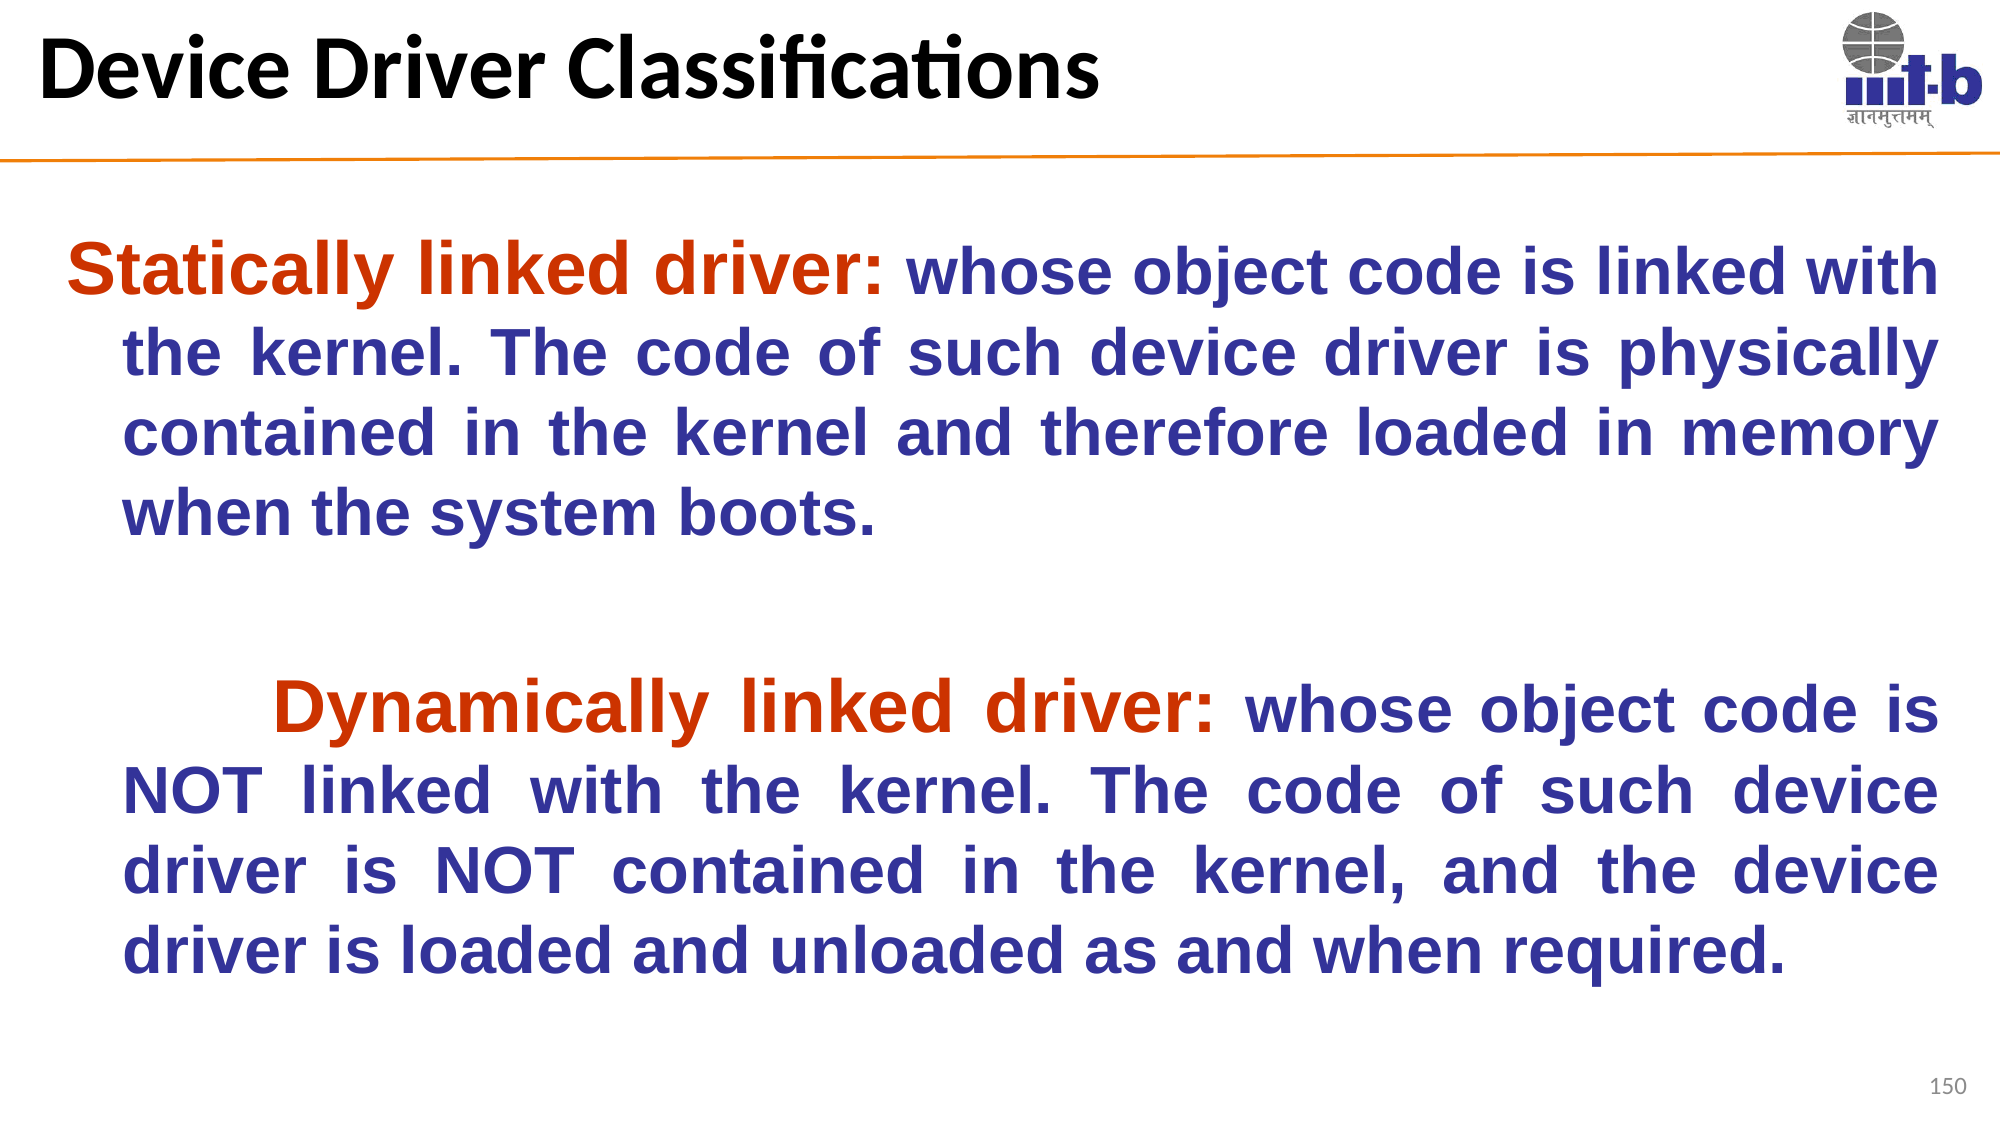

# Device Driver Classifications
Statically linked driver: whose object code is linked with the kernel. The code of such device driver is physically contained in the kernel and therefore loaded in memory when the system boots.

		Dynamically linked driver: whose object code is NOT linked with the kernel. The code of such device driver is NOT contained in the kernel, and the device driver is loaded and unloaded as and when required.
150